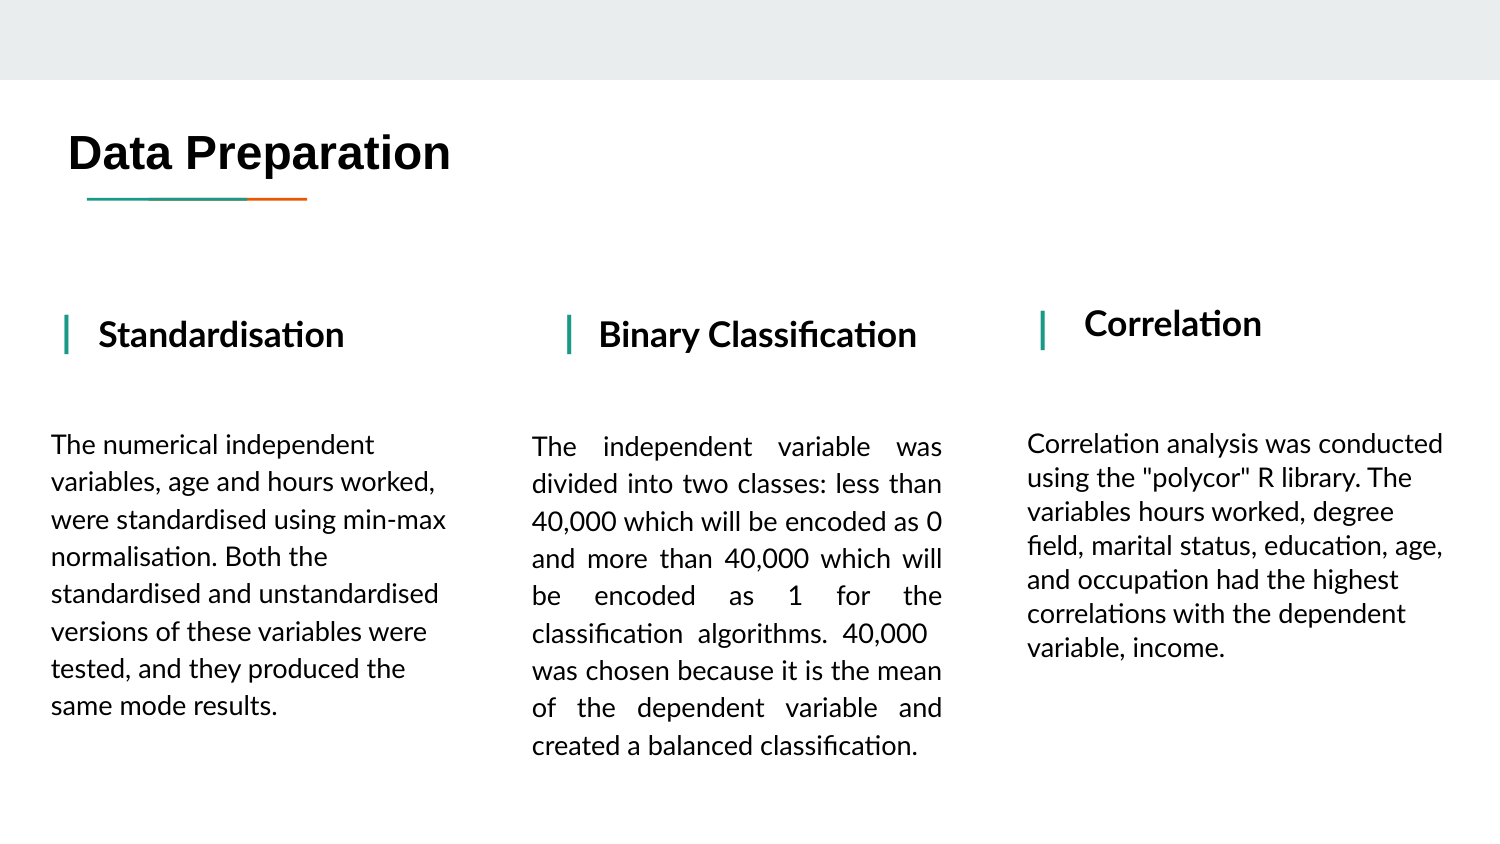

# Data Preparation

 Correlation
 |
 |
 |
Binary Classification
Standardisation

The numerical independent variables, age and hours worked, were standardised using min-max normalisation. Both the standardised and unstandardised versions of these variables were tested, and they produced the same mode results.

The independent variable was divided into two classes: less than 40,000 which will be encoded as 0 and more than 40,000 which will be encoded as 1 for the classification algorithms. 40,000  was chosen because it is the mean of the dependent variable and created a balanced classification.

Correlation analysis was conducted using the "polycor" R library. The variables hours worked, degree field, marital status, education, age, and occupation had the highest correlations with the dependent variable, income.